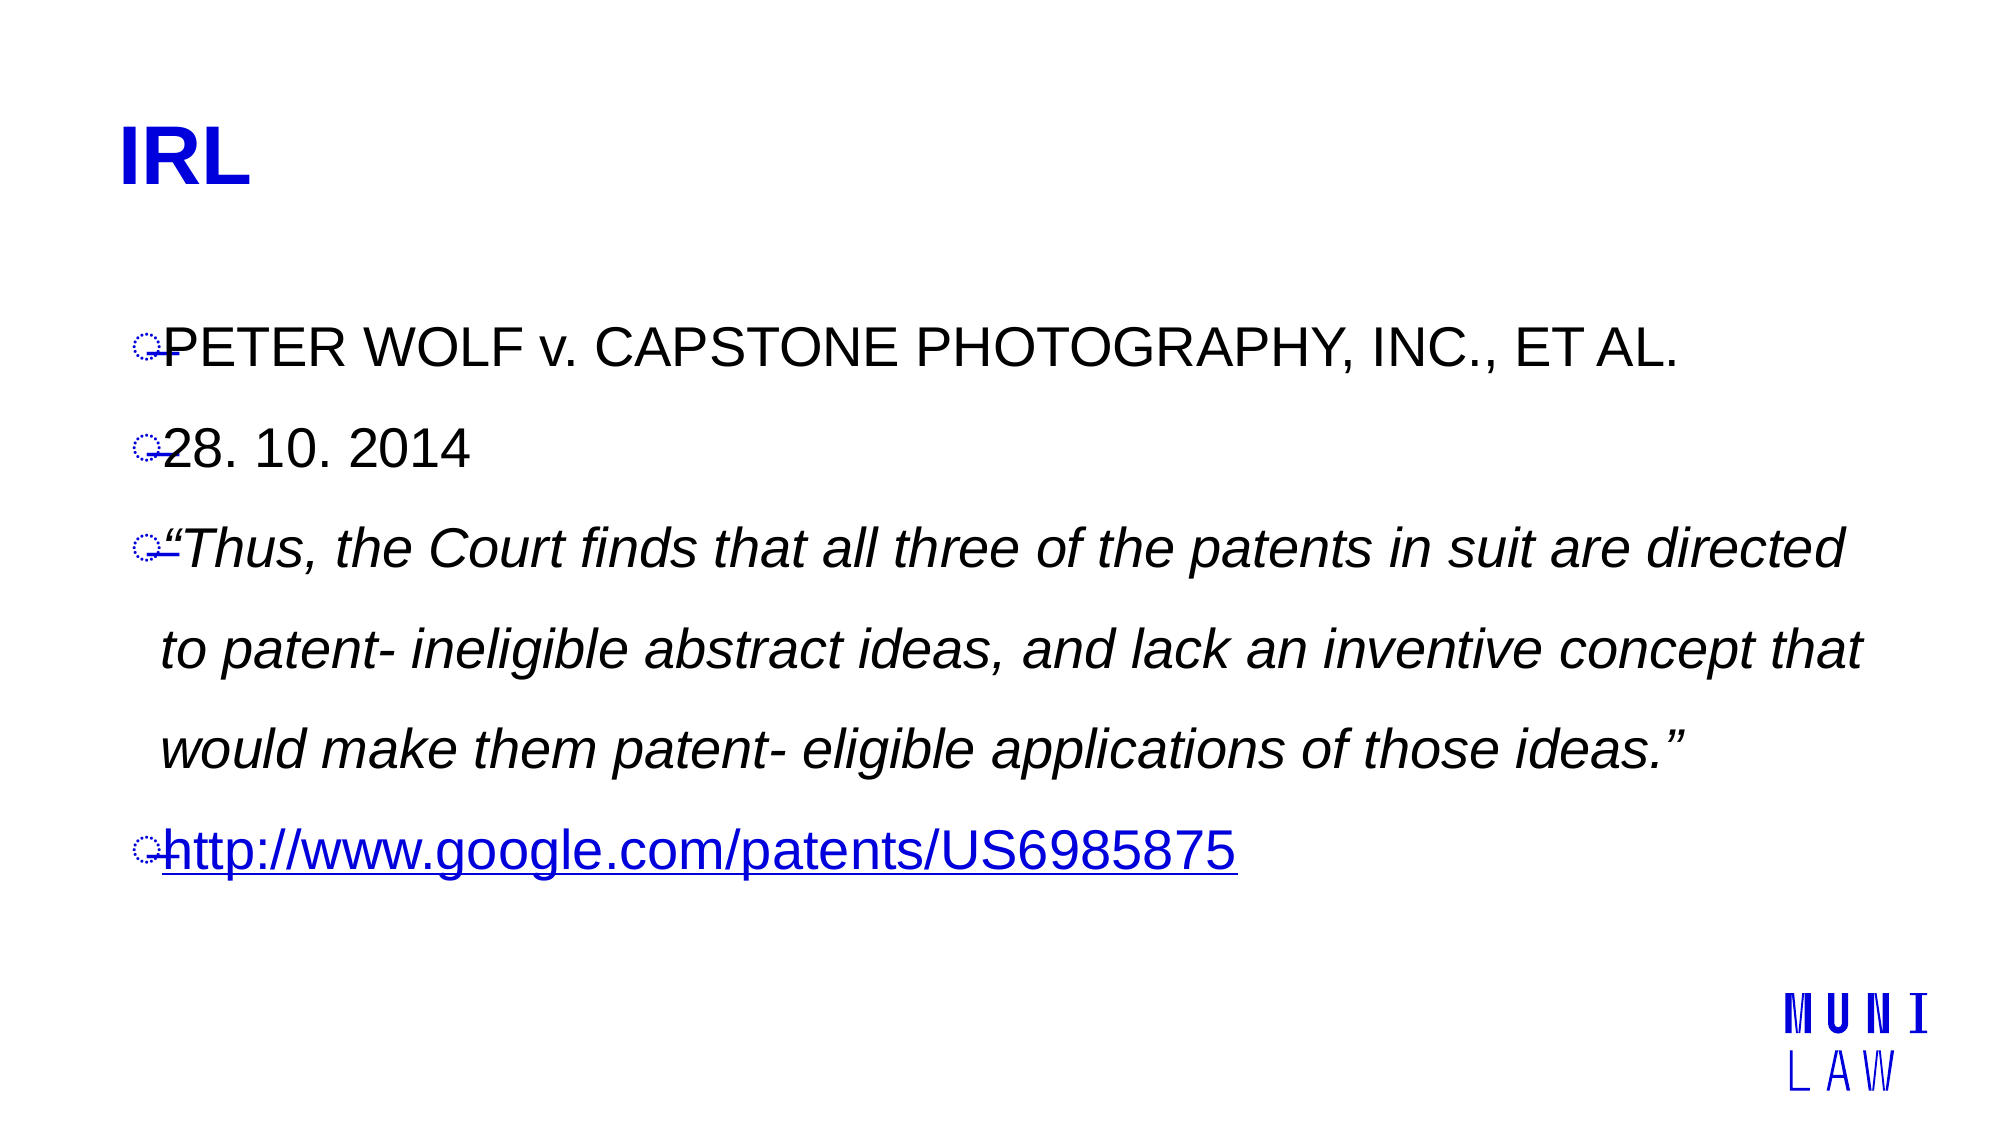

# IRL
PETER WOLF v. CAPSTONE PHOTOGRAPHY, INC., ET AL.
28. 10. 2014
“Thus, the Court finds that all three of the patents in suit are directed to patent- ineligible abstract ideas, and lack an inventive concept that would make them patent- eligible applications of those ideas.”
http://www.google.com/patents/US6985875